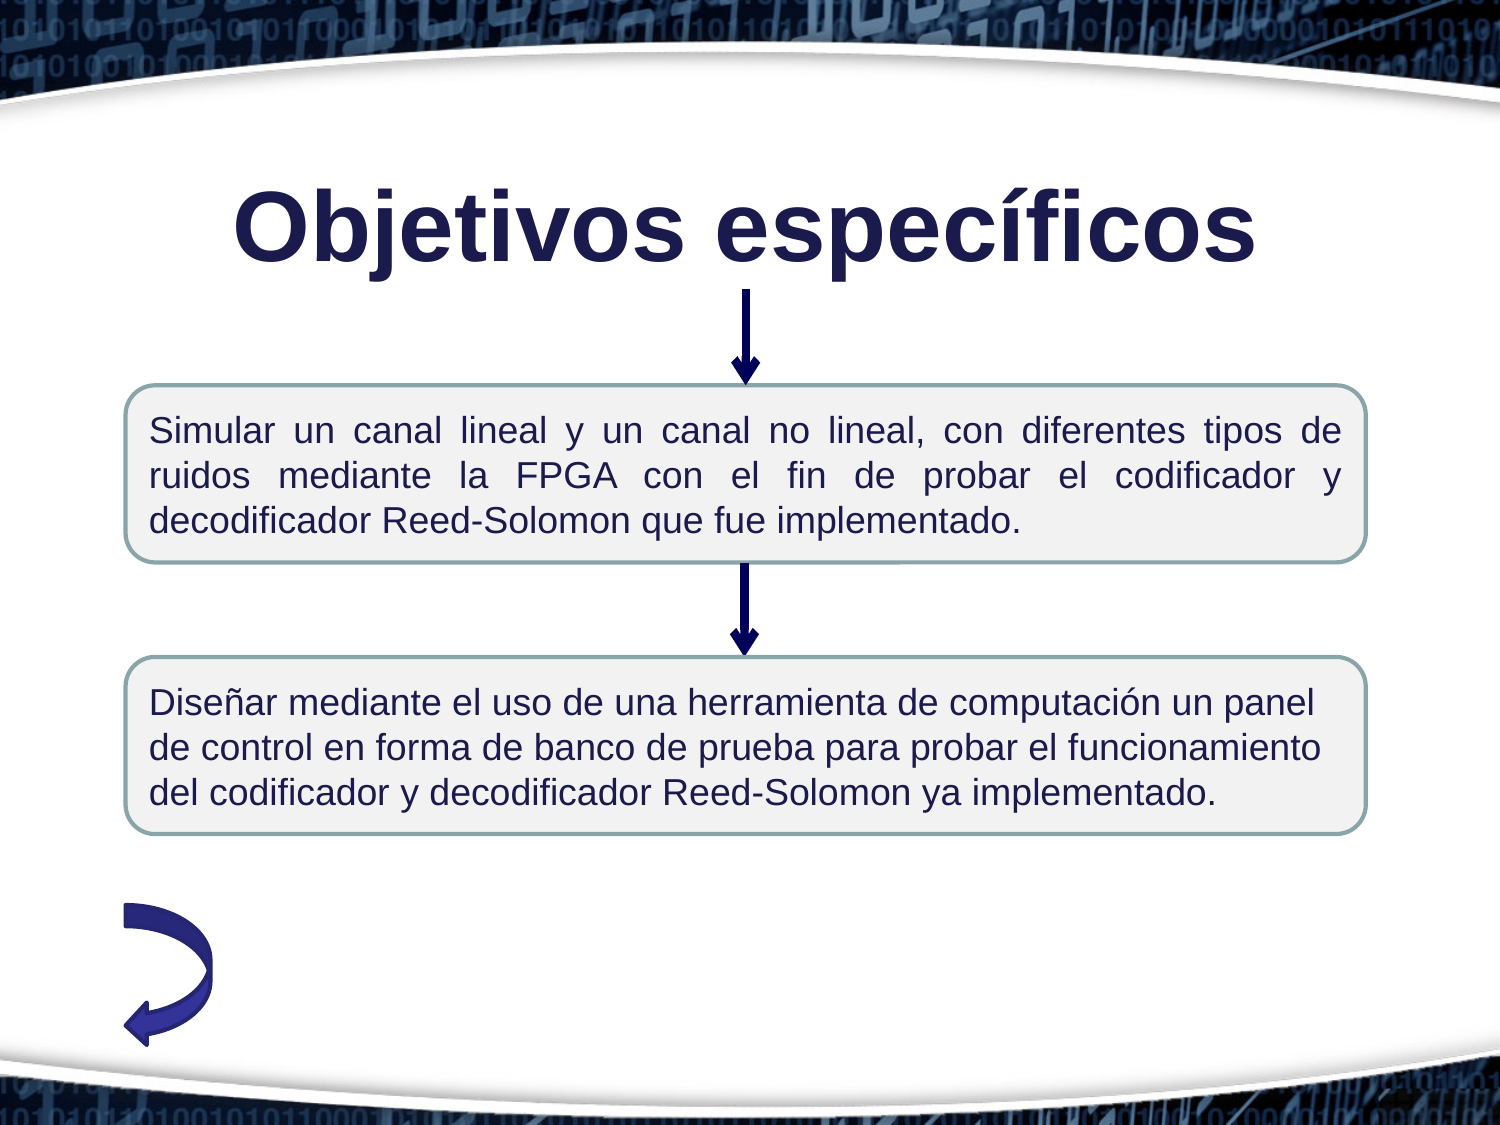

Objetivos específicos
Simular un canal lineal y un canal no lineal, con diferentes tipos de ruidos mediante la FPGA con el fin de probar el codificador y decodificador Reed-Solomon que fue implementado.
Diseñar mediante el uso de una herramienta de computación un panel de control en forma de banco de prueba para probar el funcionamiento del codificador y decodificador Reed-Solomon ya implementado.